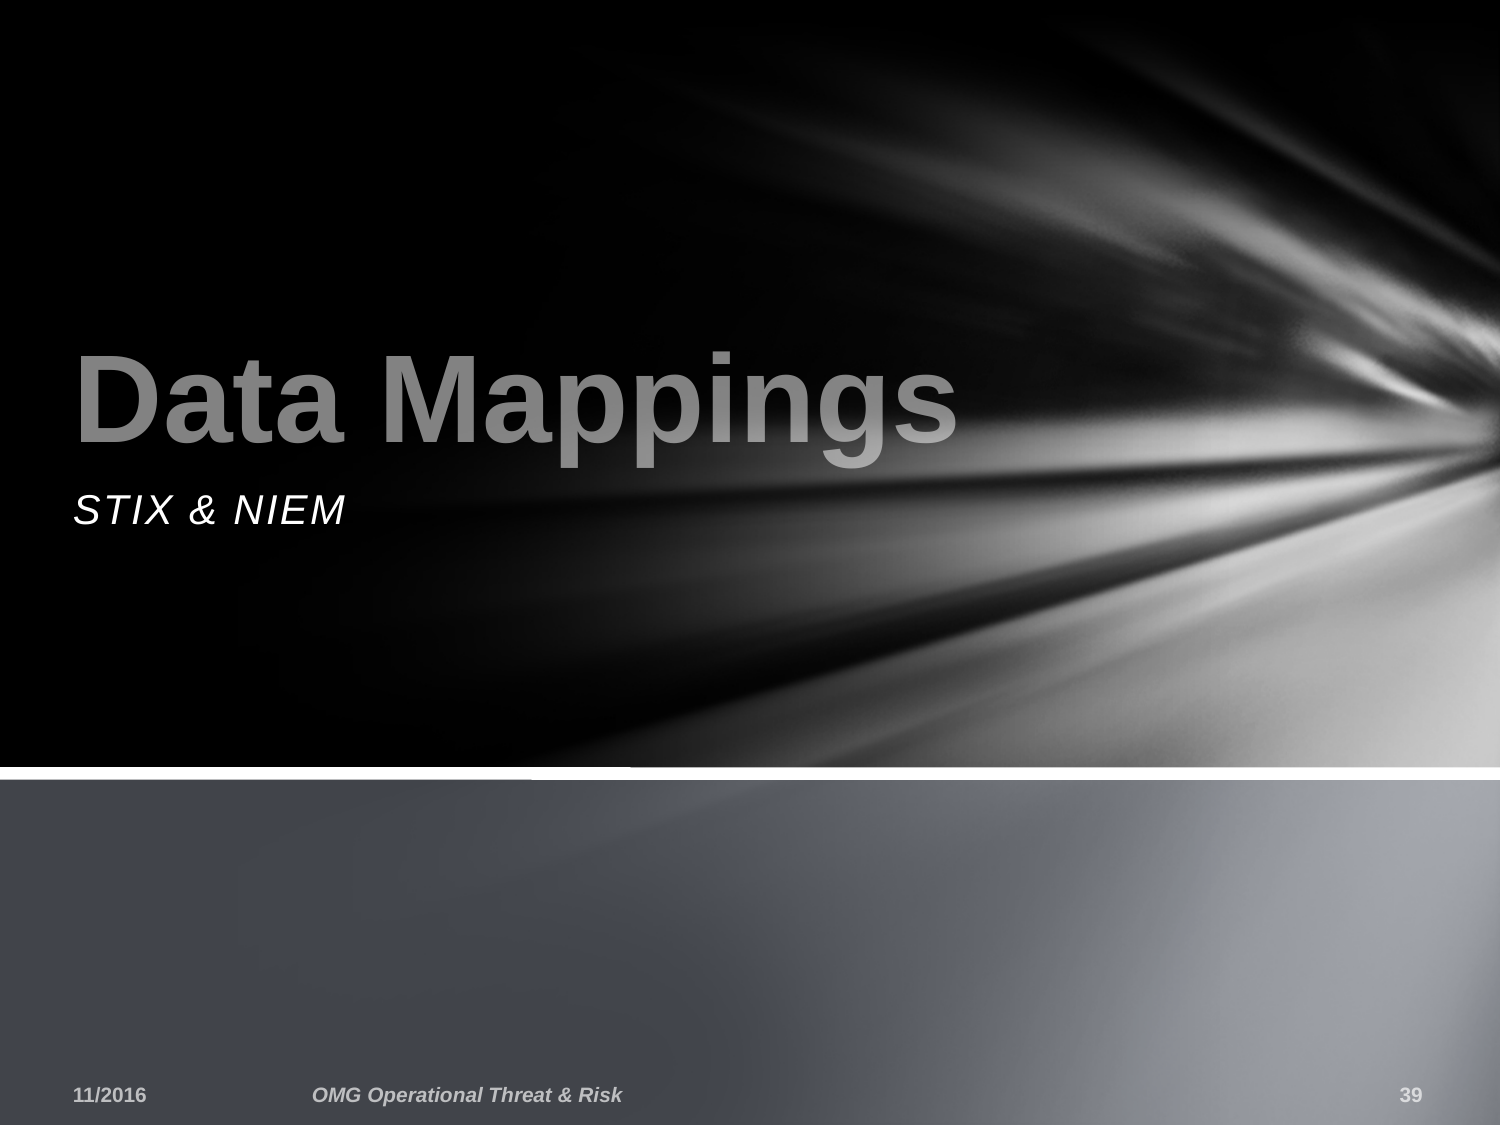

# Data Mappings
STIX & NIEM
11/2016
OMG Operational Threat & Risk
39